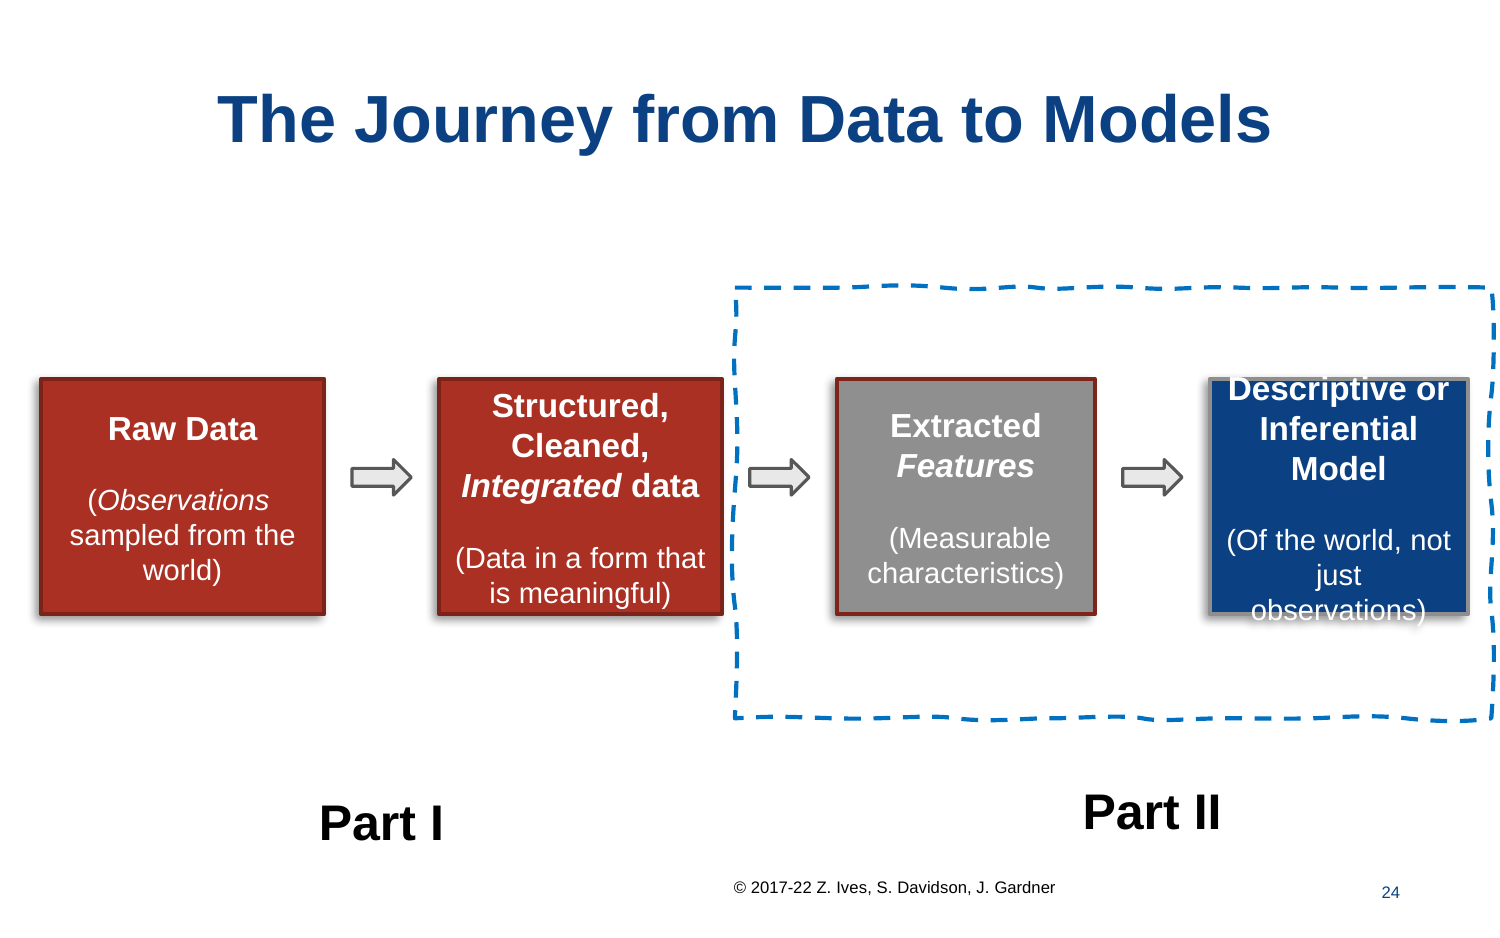

# The Journey from Data to Models

Raw Data

(Observations
sampled from the world)
Structured, Cleaned, Integrated data

(Data in a form that is meaningful)
Extracted Features
 (Measurable characteristics)
Descriptive or Inferential Model

(Of the world, not just observations)

Part II
Part I
24